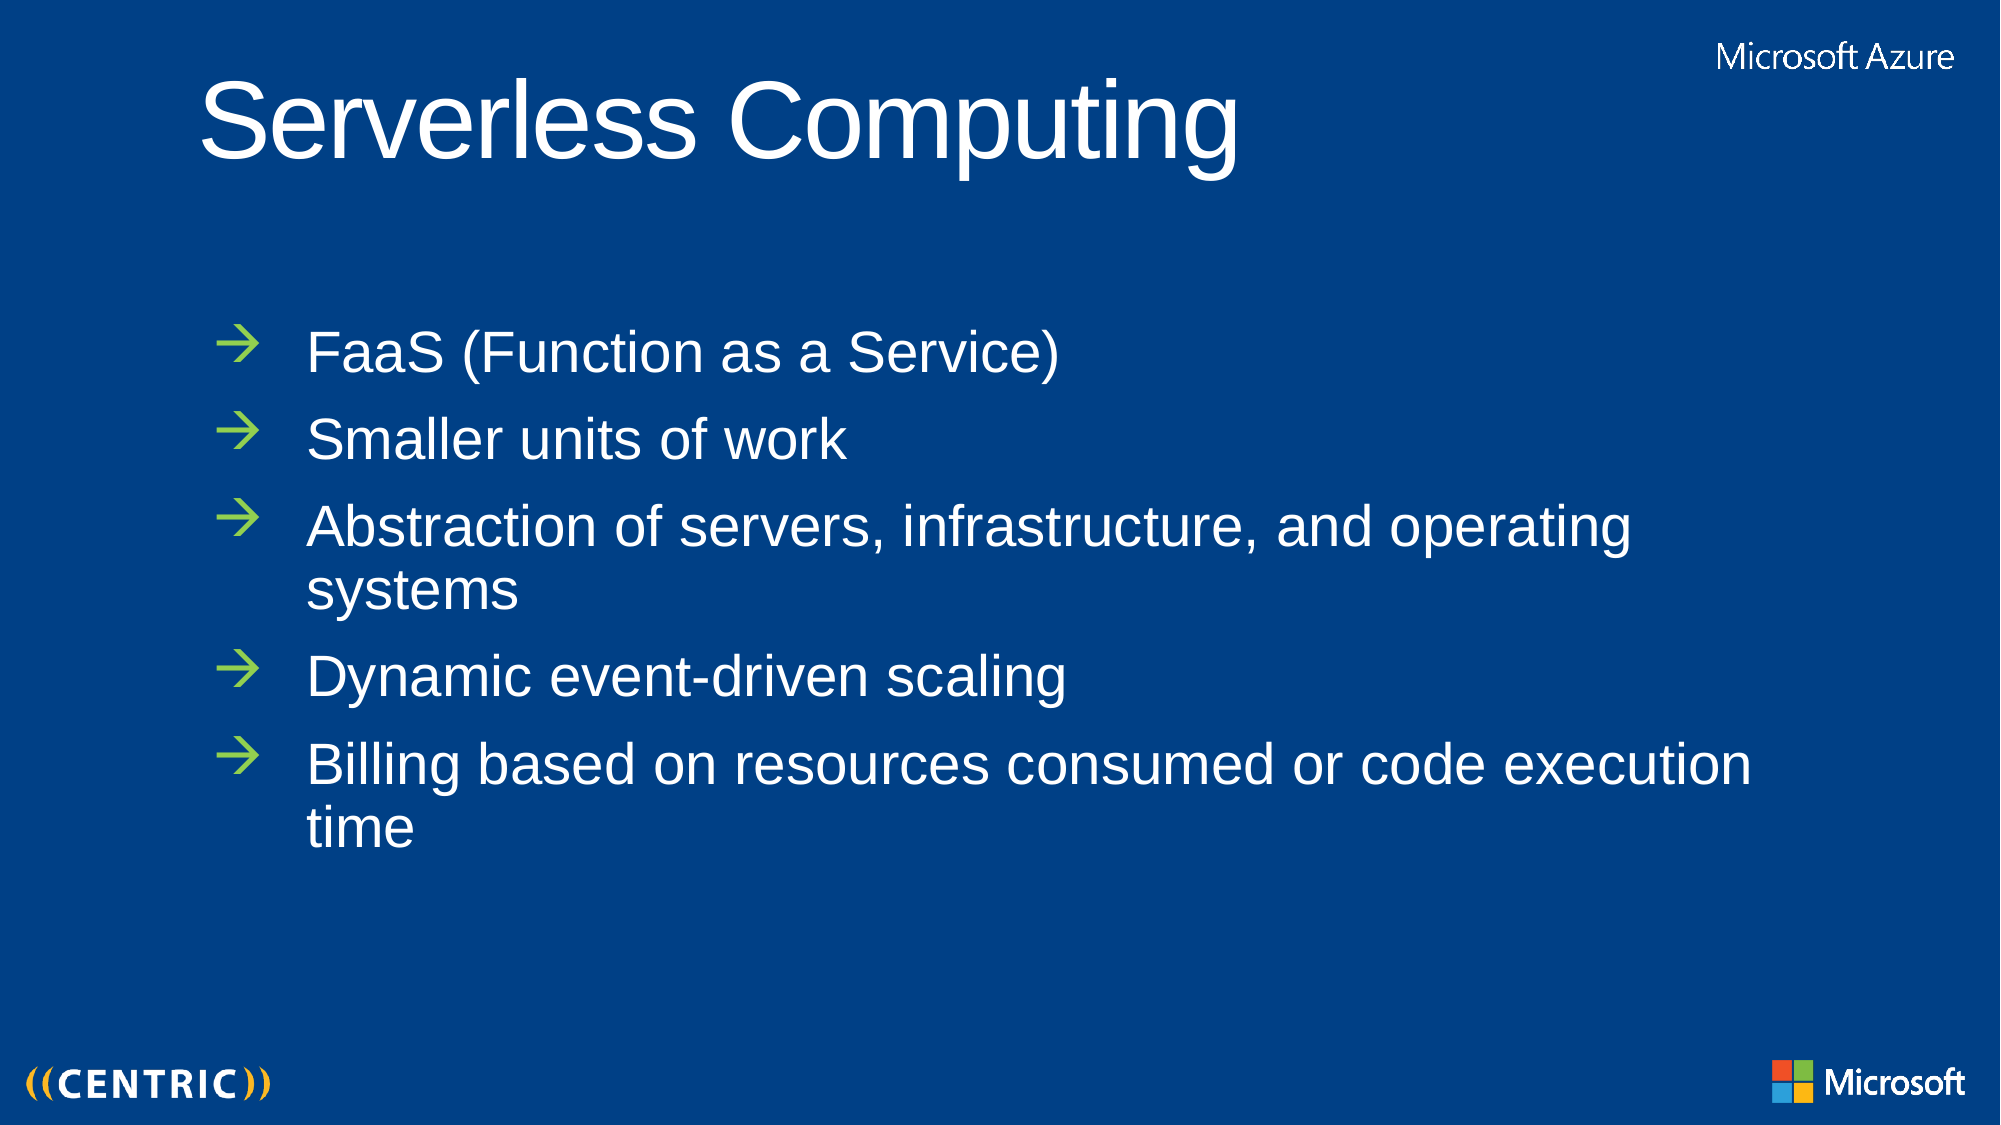

Serverless Computing
FaaS (Function as a Service)
Smaller units of work
Abstraction of servers, infrastructure, and operating systems
Dynamic event-driven scaling
Billing based on resources consumed or code execution time